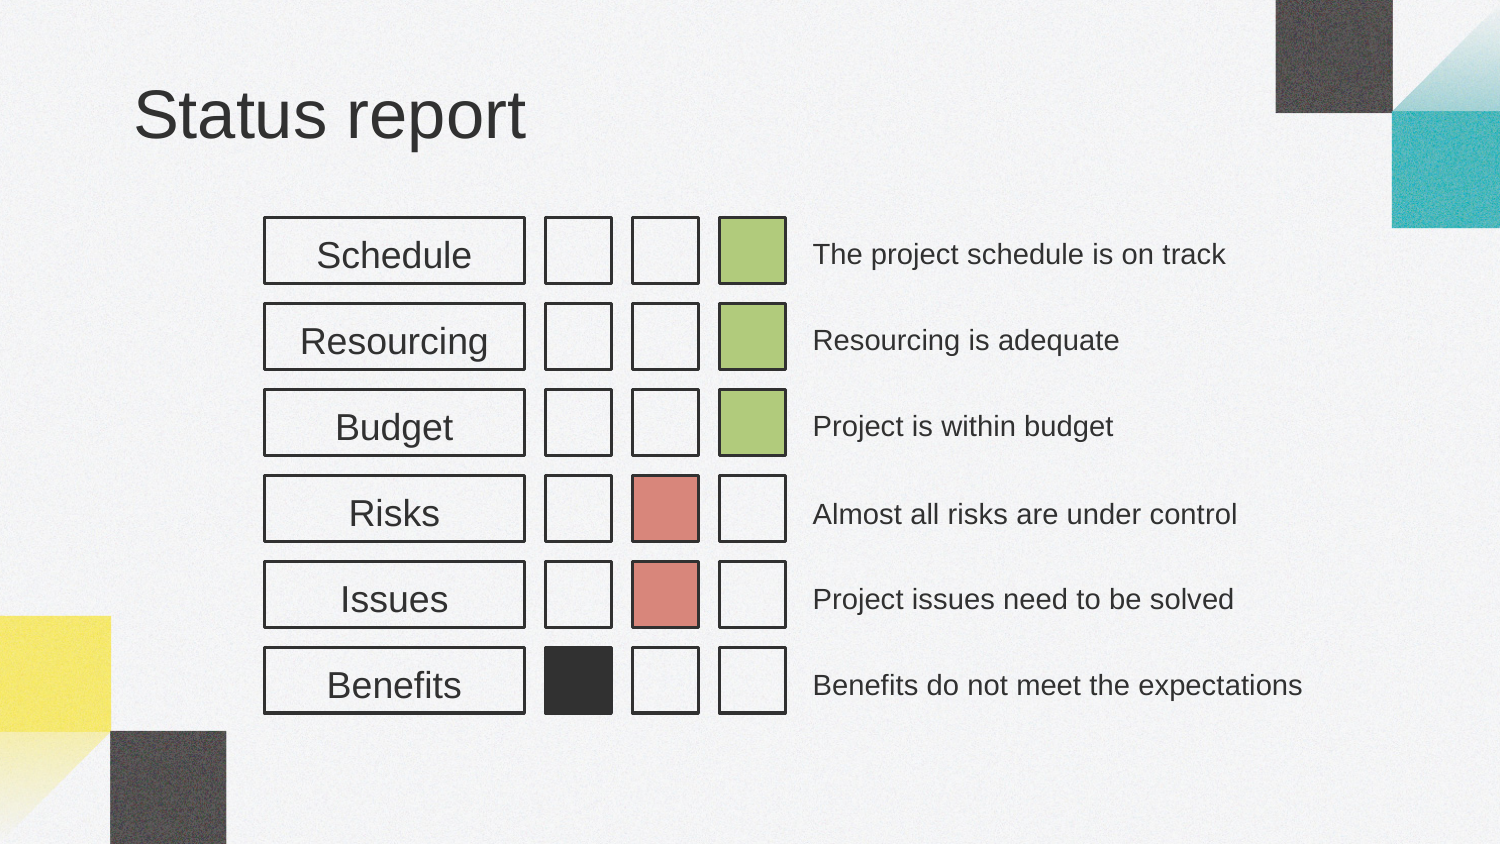

# Status report
Schedule

The project schedule is on track
Resourcing is adequate
Resourcing

Project is within budget
Budget

Risks

Almost all risks are under control
Issues

Project issues need to be solved
Benefits

Benefits do not meet the expectations